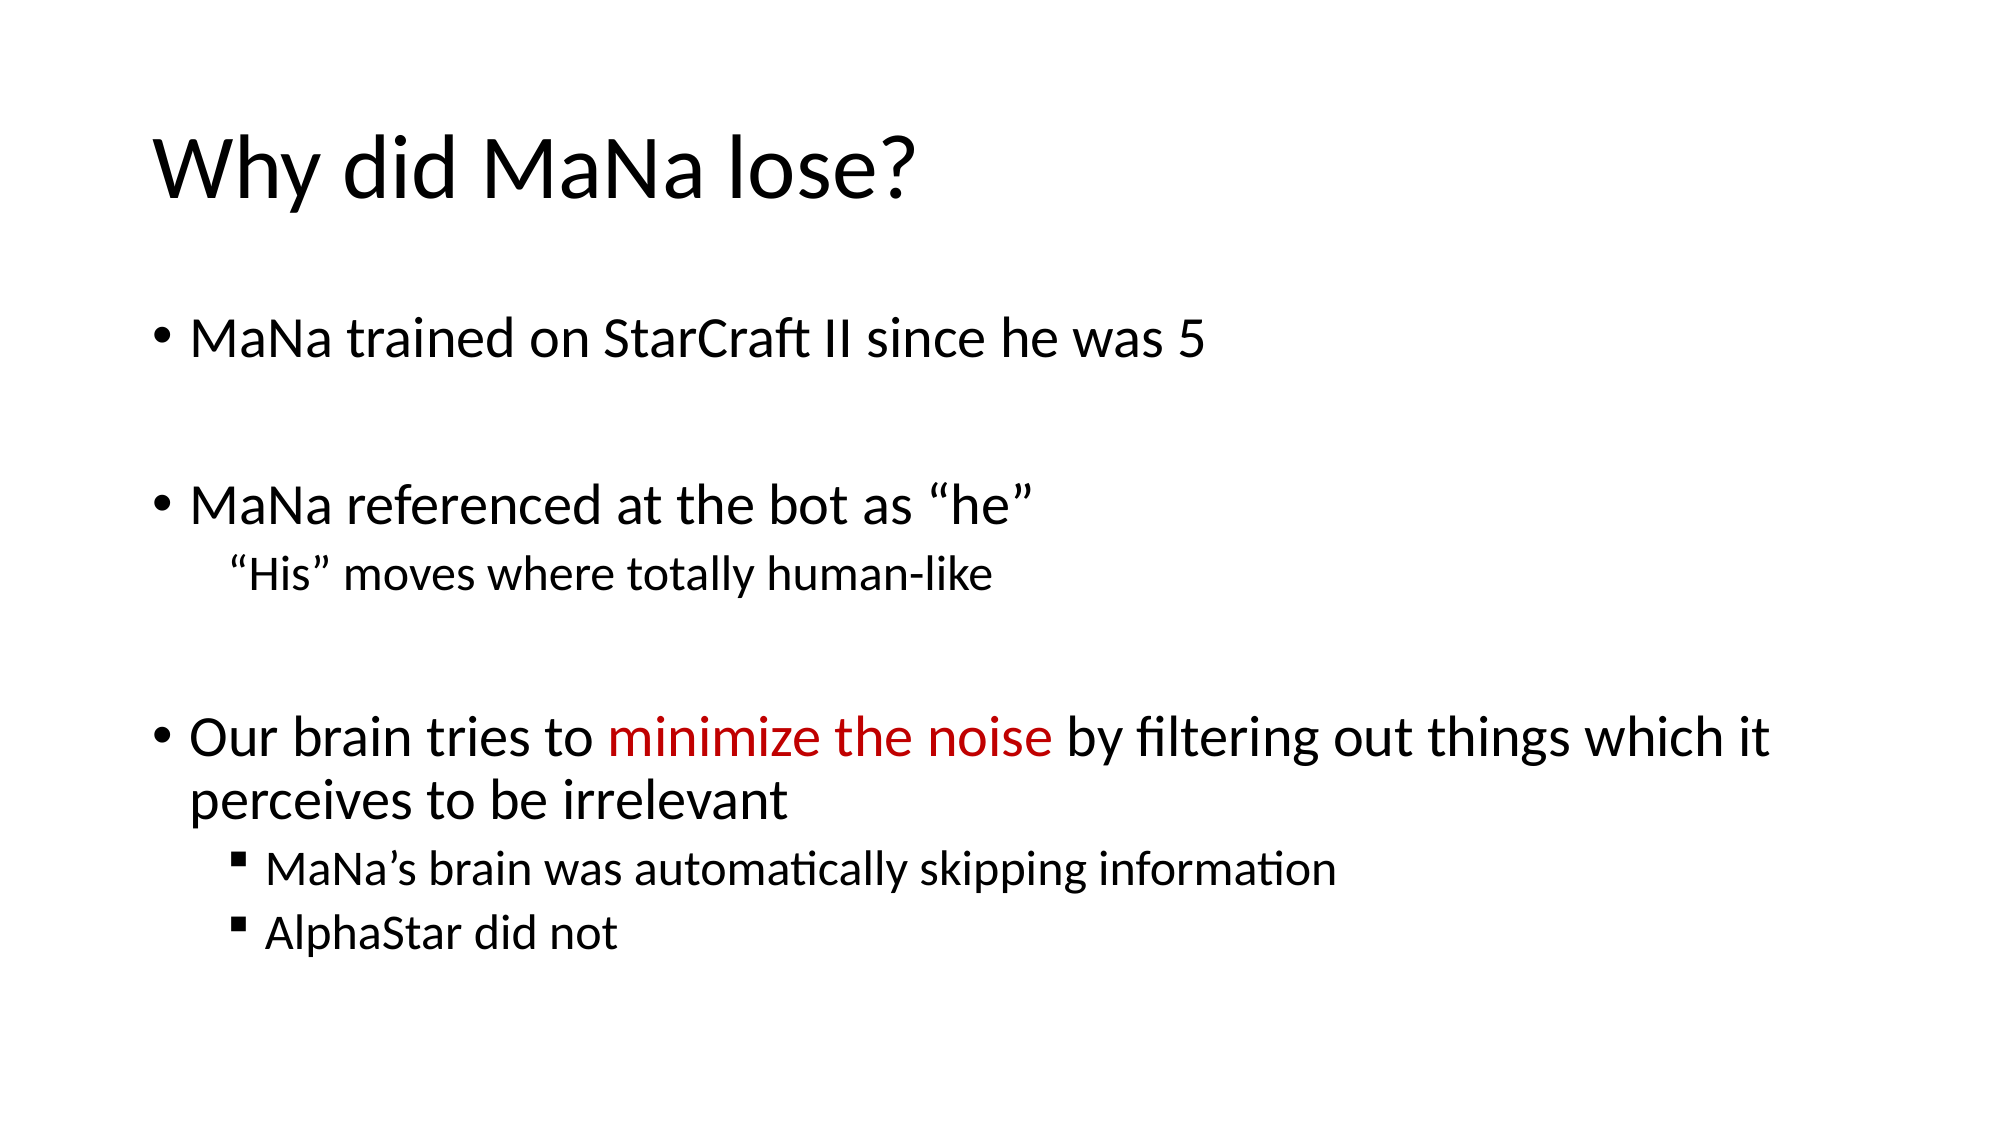

# Why did MaNa lose?
MaNa trained on StarCraft II since he was 5

MaNa referenced at the bot as “he”
“His” moves where totally human-like

Our brain tries to minimize the noise by filtering out things which it perceives to be irrelevant
MaNa’s brain was automatically skipping information
AlphaStar did not